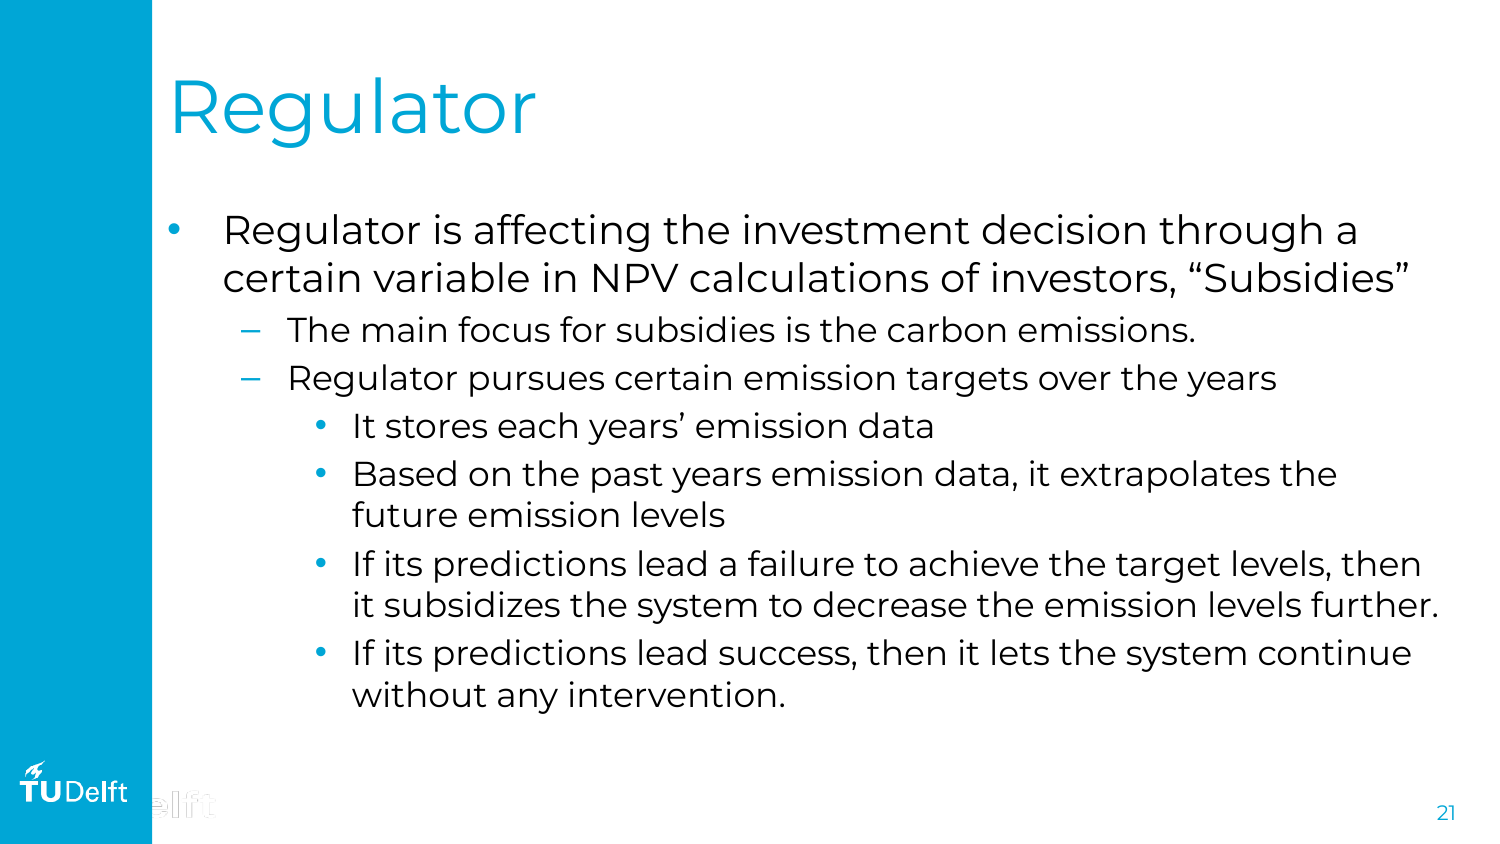

# Regulator
Regulator is affecting the investment decision through a certain variable in NPV calculations of investors, “Subsidies”
The main focus for subsidies is the carbon emissions.
Regulator pursues certain emission targets over the years
It stores each years’ emission data
Based on the past years emission data, it extrapolates the future emission levels
If its predictions lead a failure to achieve the target levels, then it subsidizes the system to decrease the emission levels further.
If its predictions lead success, then it lets the system continue without any intervention.